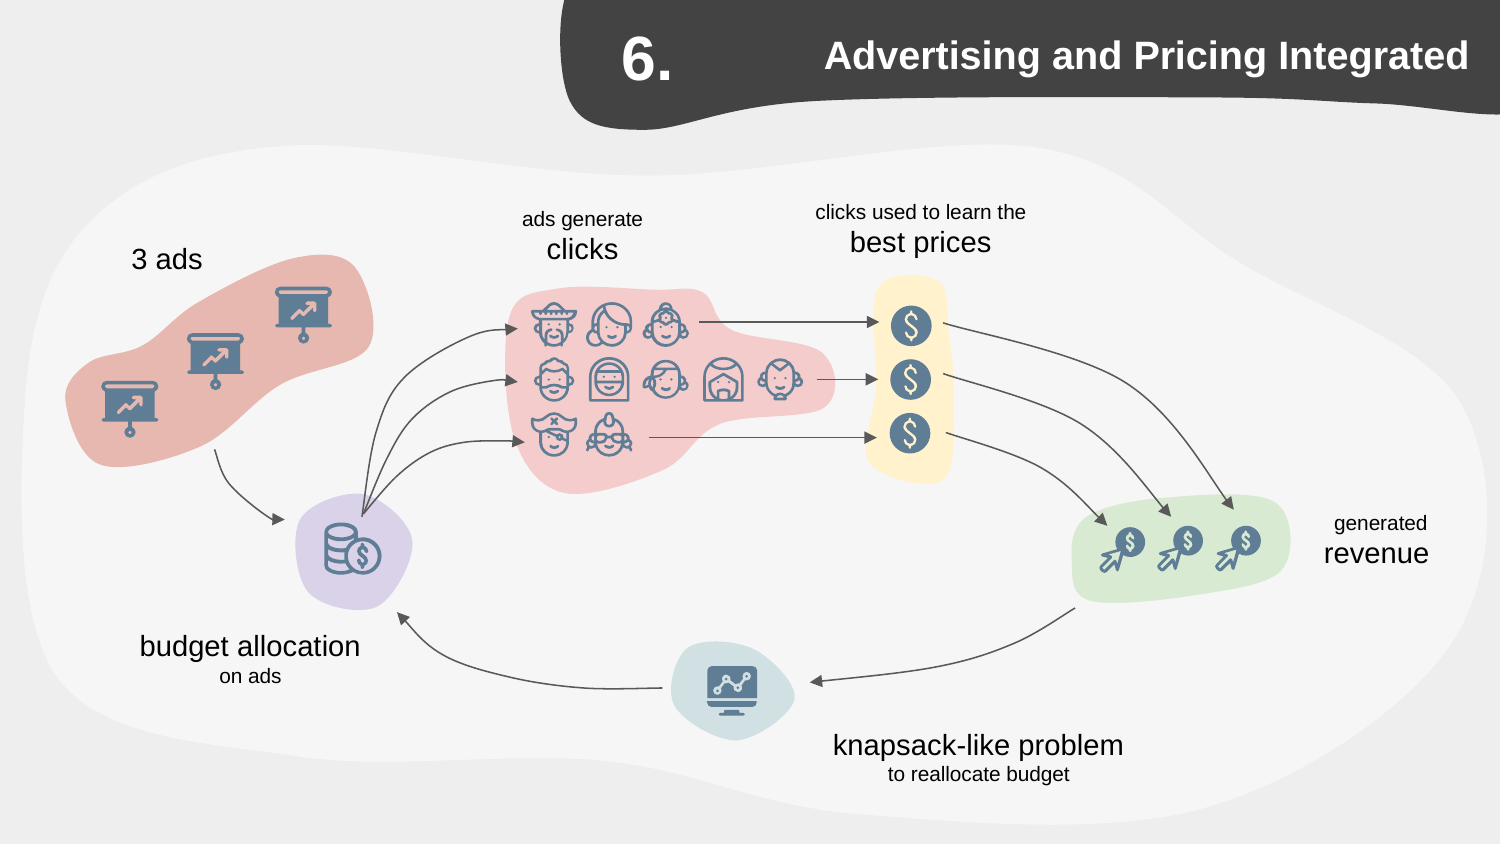

6.
Advertising and Pricing Integrated

clicks used to learn the
best prices

ads generate
clicks
3 ads

generated
revenue

budget allocation
on ads

knapsack-like problem
to reallocate budget